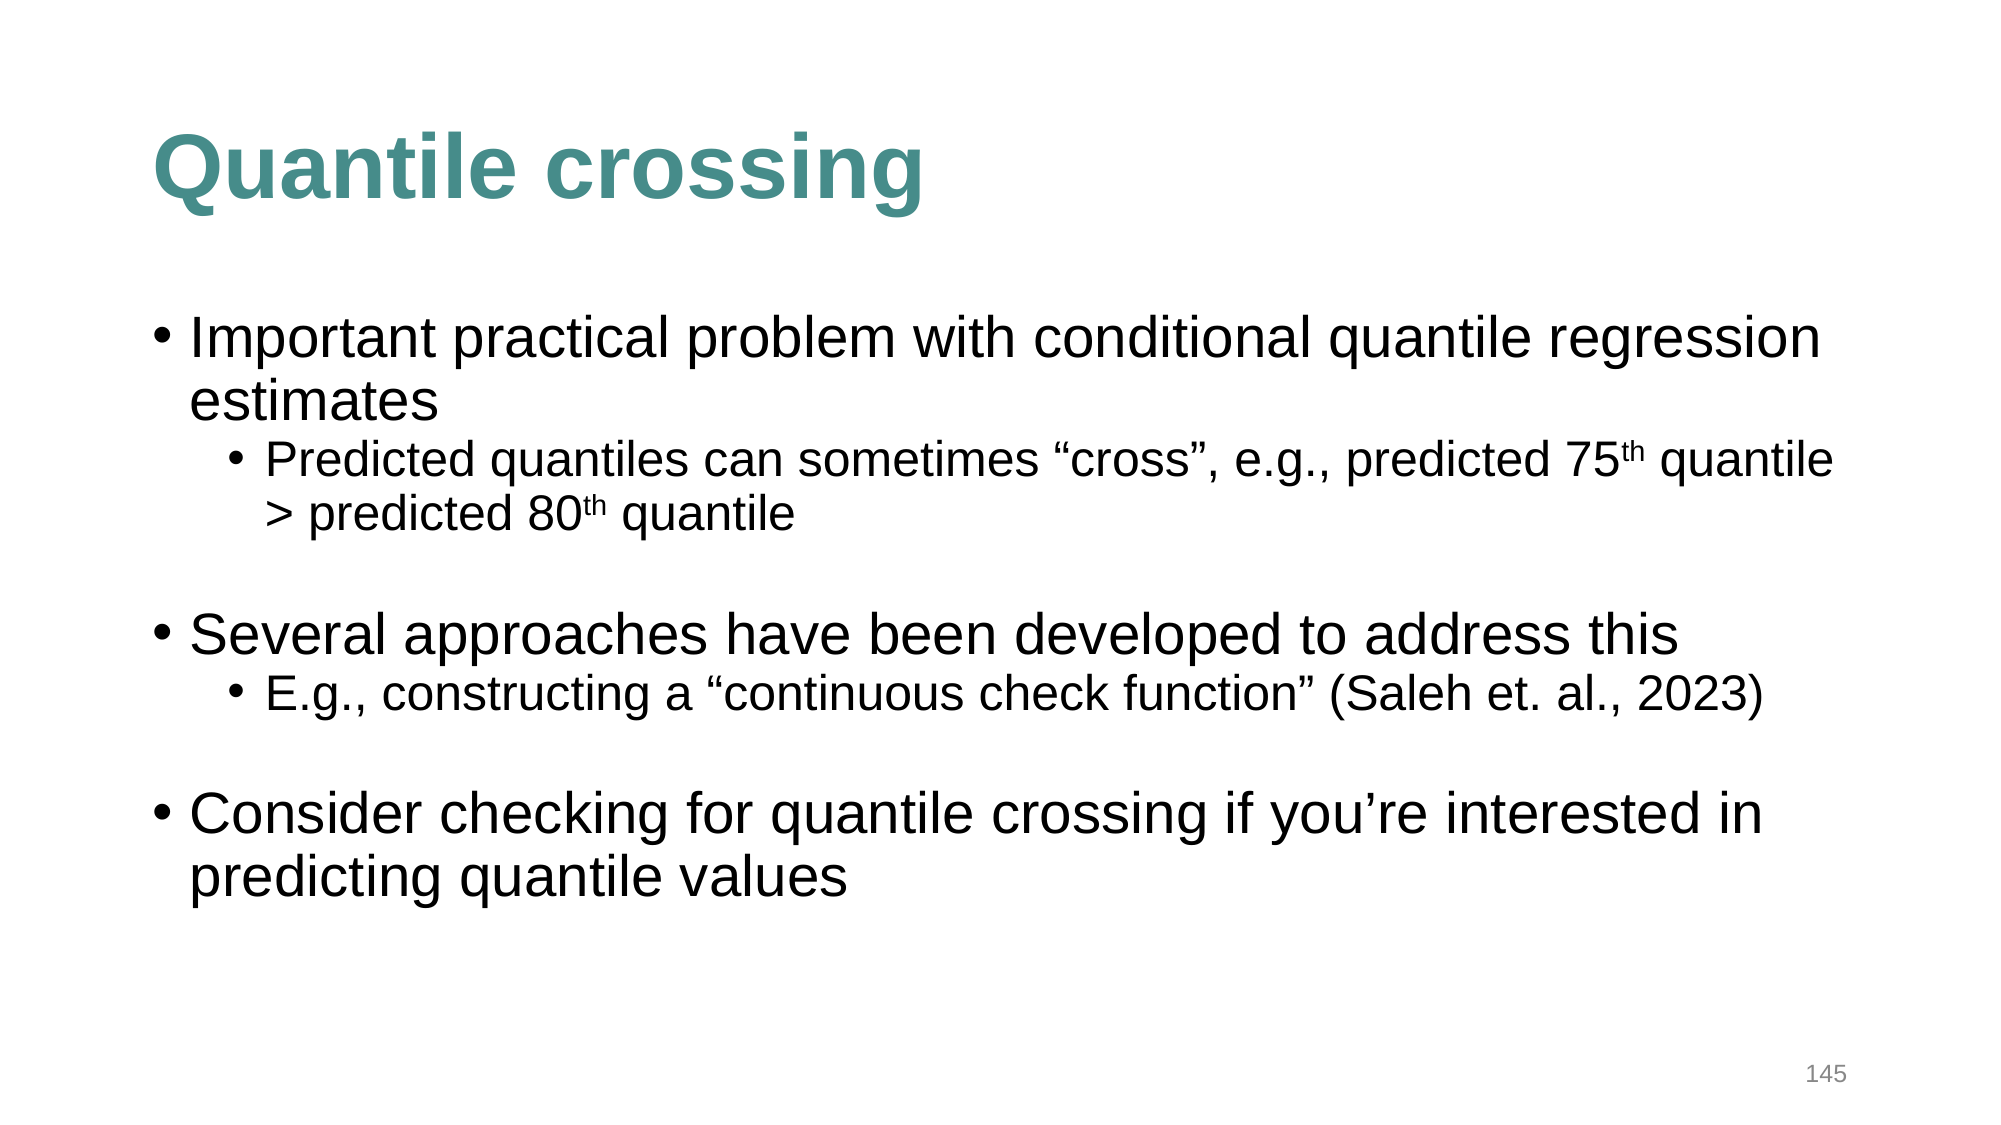

# Quantile crossing
Important practical problem with conditional quantile regression estimates
Predicted quantiles can sometimes “cross”, e.g., predicted 75th quantile > predicted 80th quantile

Several approaches have been developed to address this
E.g., constructing a “continuous check function” (Saleh et. al., 2023)

Consider checking for quantile crossing if you’re interested in predicting quantile values

145